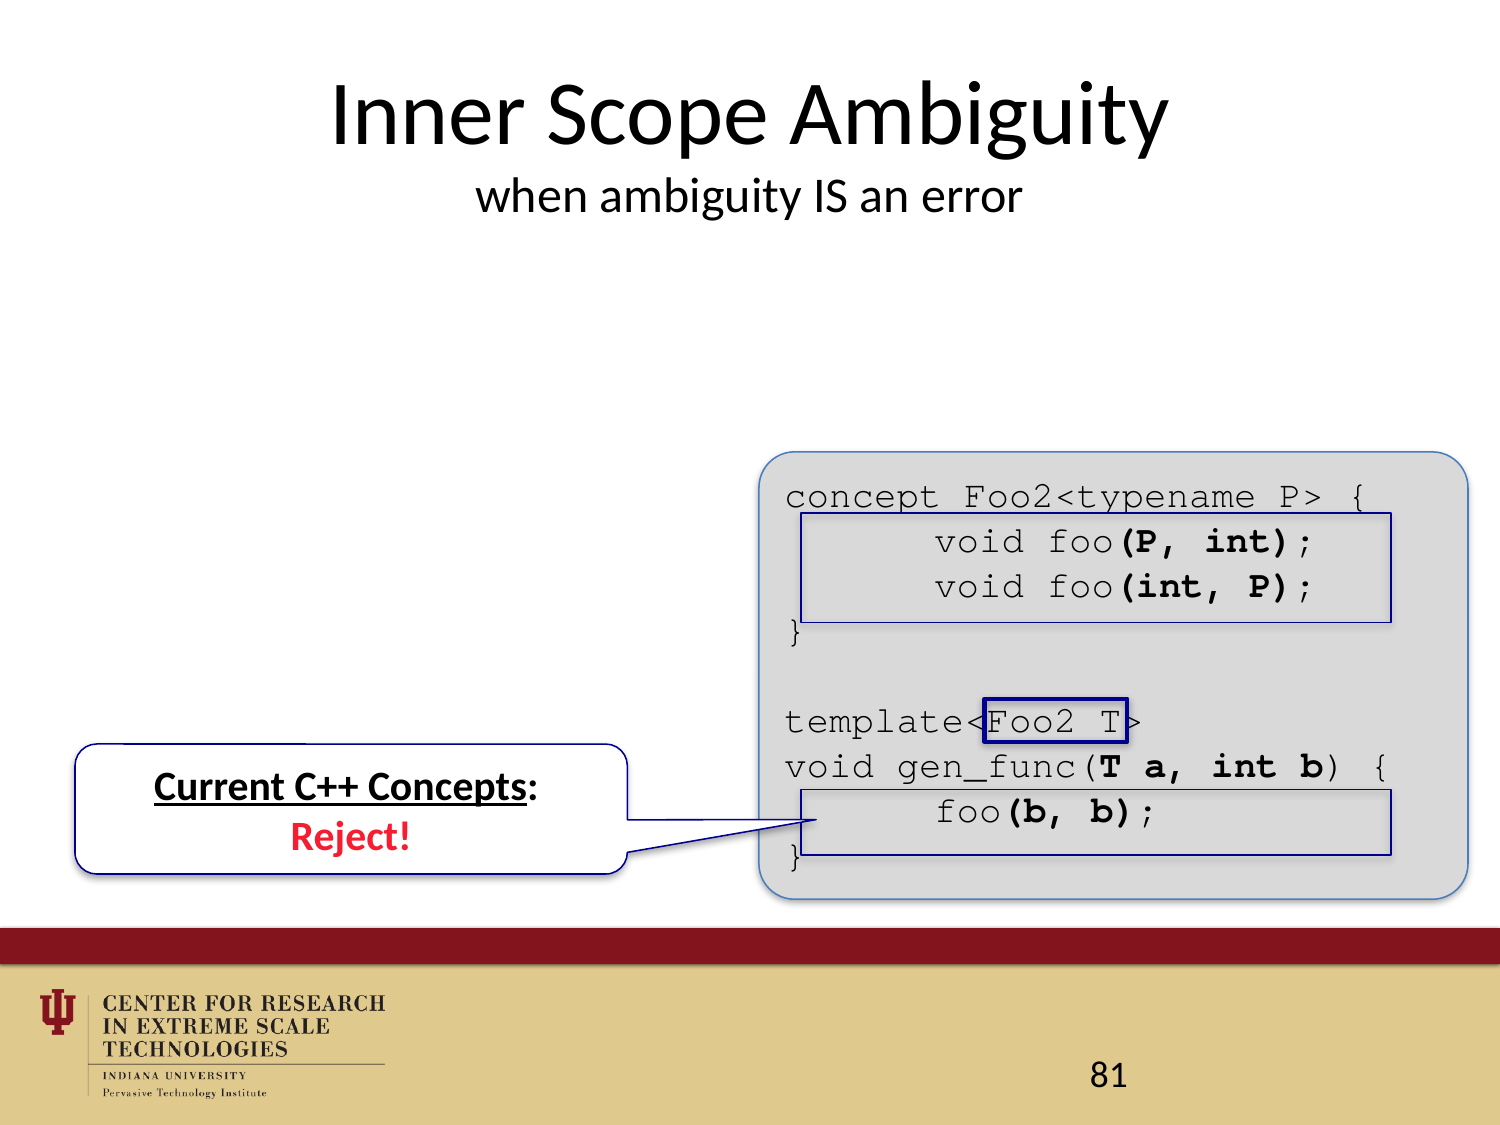

# Inner Scope Ambiguity when ambiguity IS an error
concept Foo2<typename P> {
	void foo(P, int);
	void foo(int, P);
}

template<Foo2 T>
void gen_func(T a, int b) {
	foo(b, b);
}

Current C++ Concepts:
Reject!

81